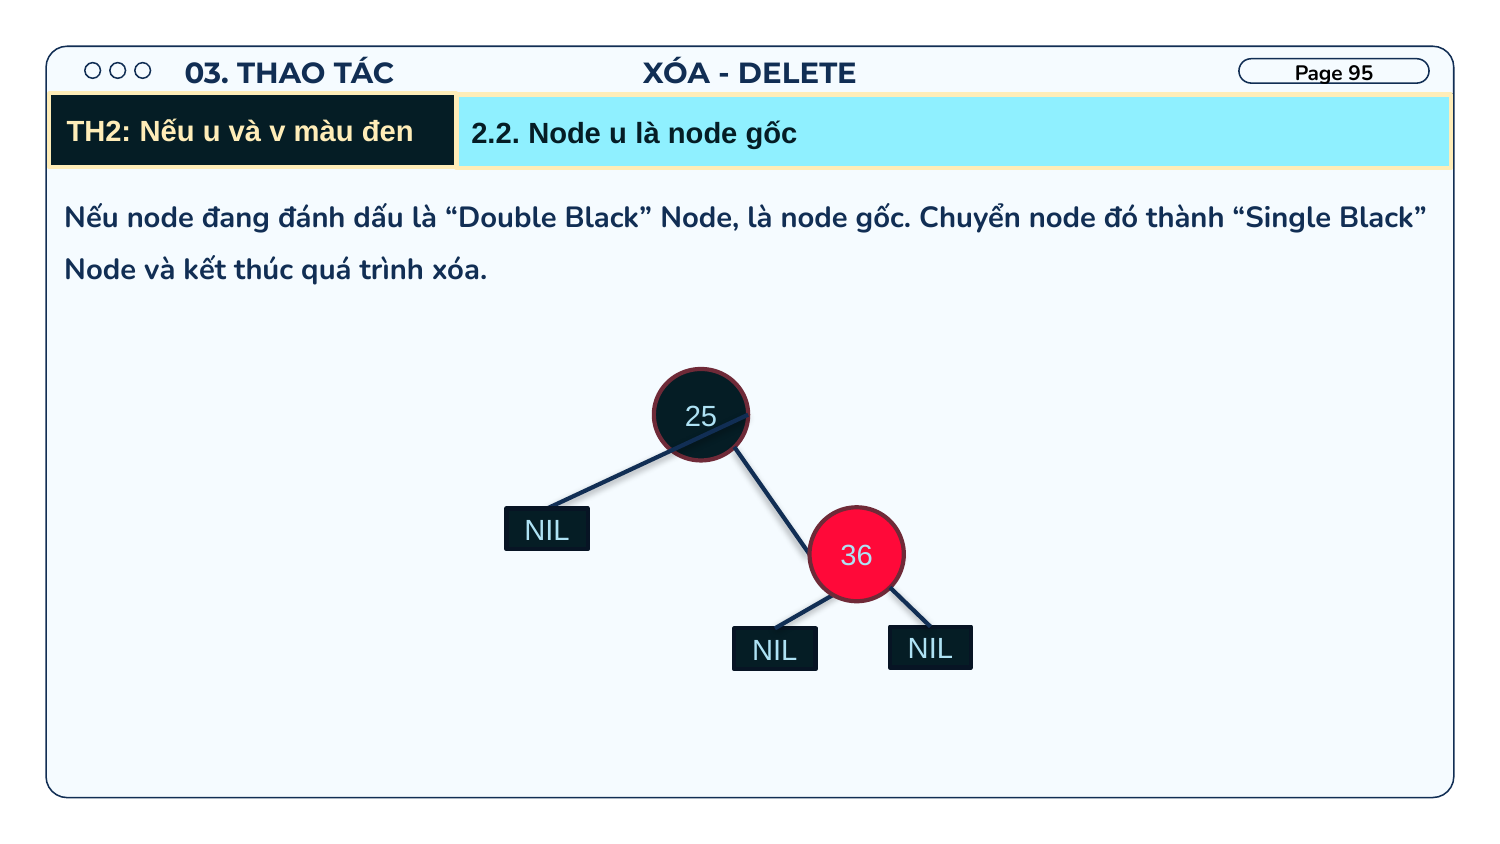

XÓA - DELETE
03. THAO TÁC
Page 95
TH2: Nếu u và v màu đen
2.2. Node u là node gốc
Nếu node đang đánh dấu là “Double Black” Node, là node gốc. Chuyển node đó thành “Single Black” Node và kết thúc quá trình xóa.
25
36
NIL
NIL
NIL